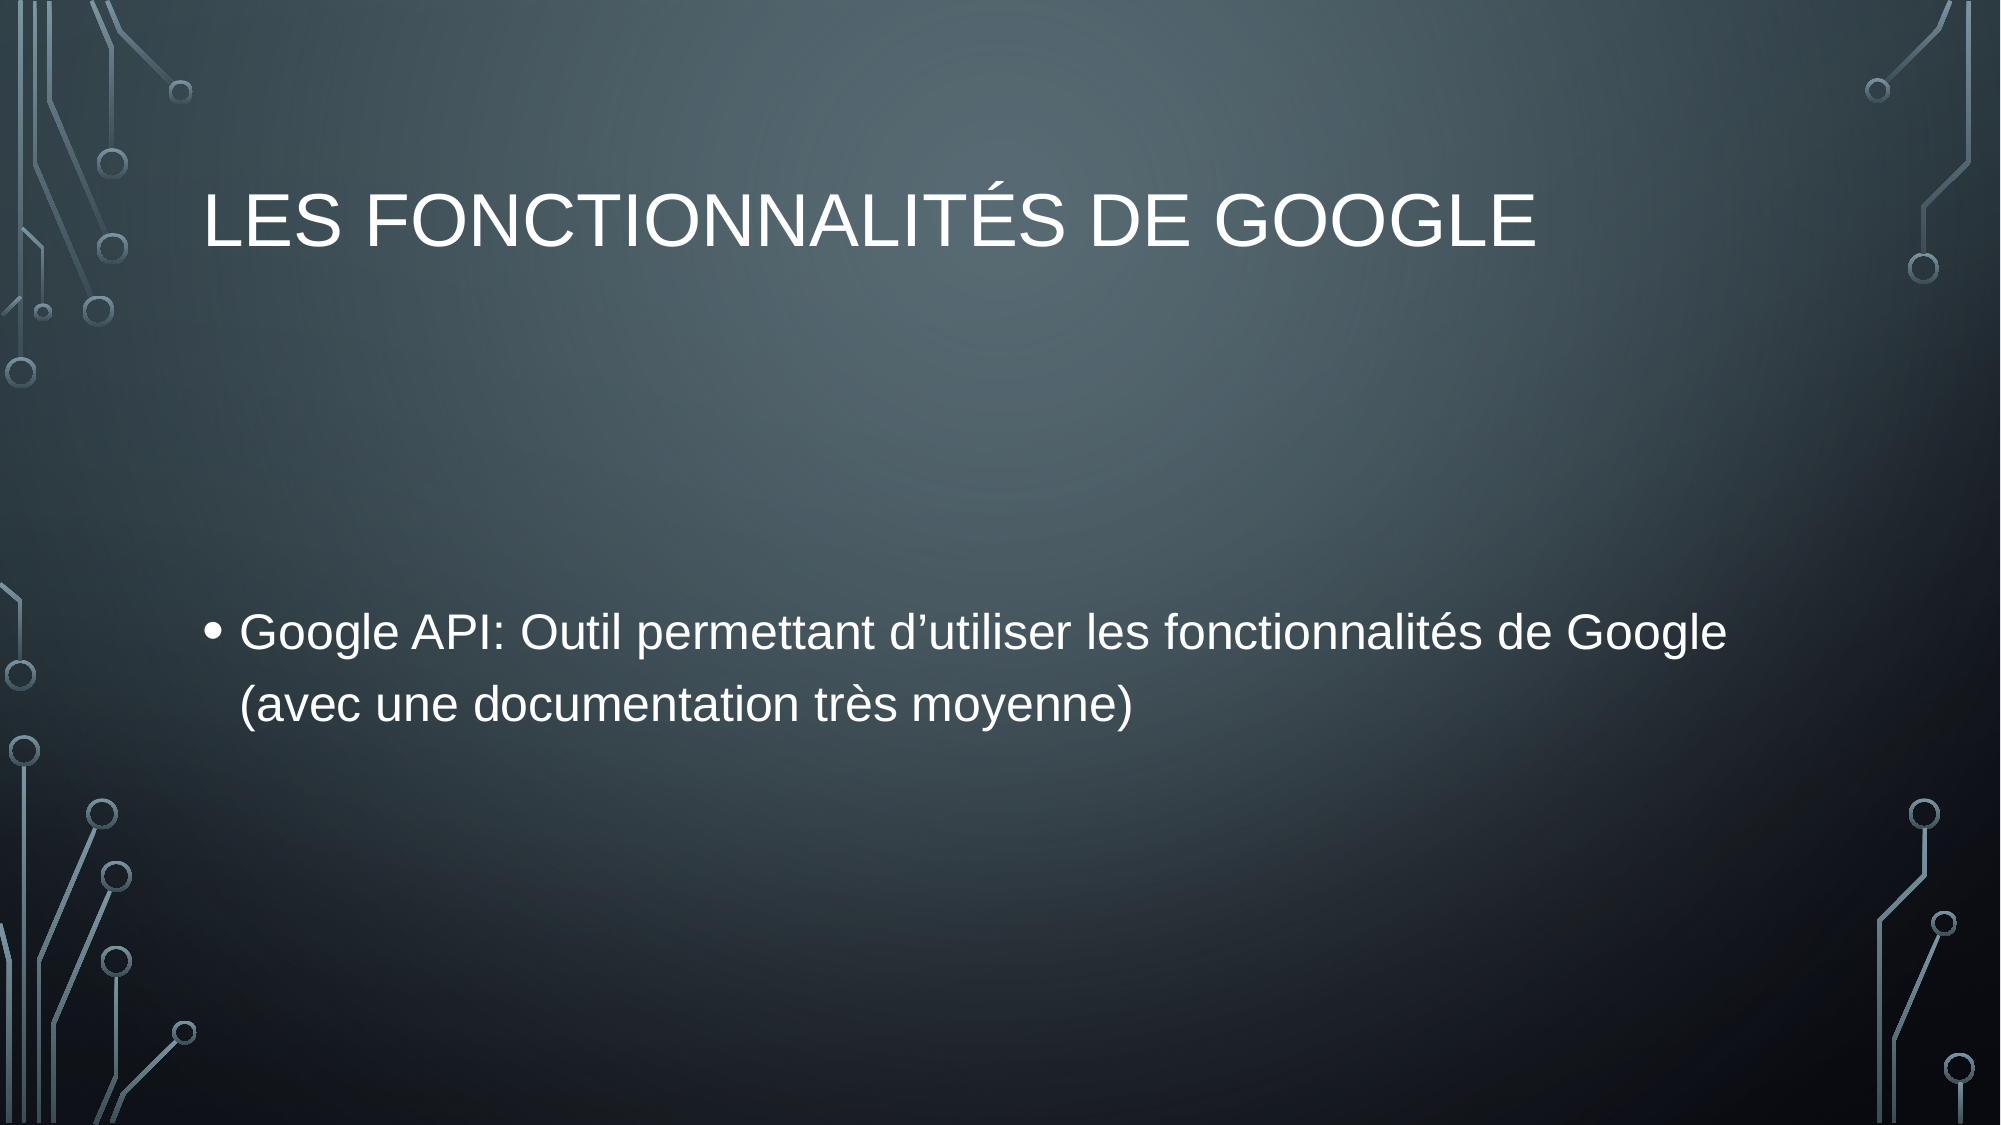

# Les fonctionnalités de Google
Google API: Outil permettant d’utiliser les fonctionnalités de Google (avec une documentation très moyenne)